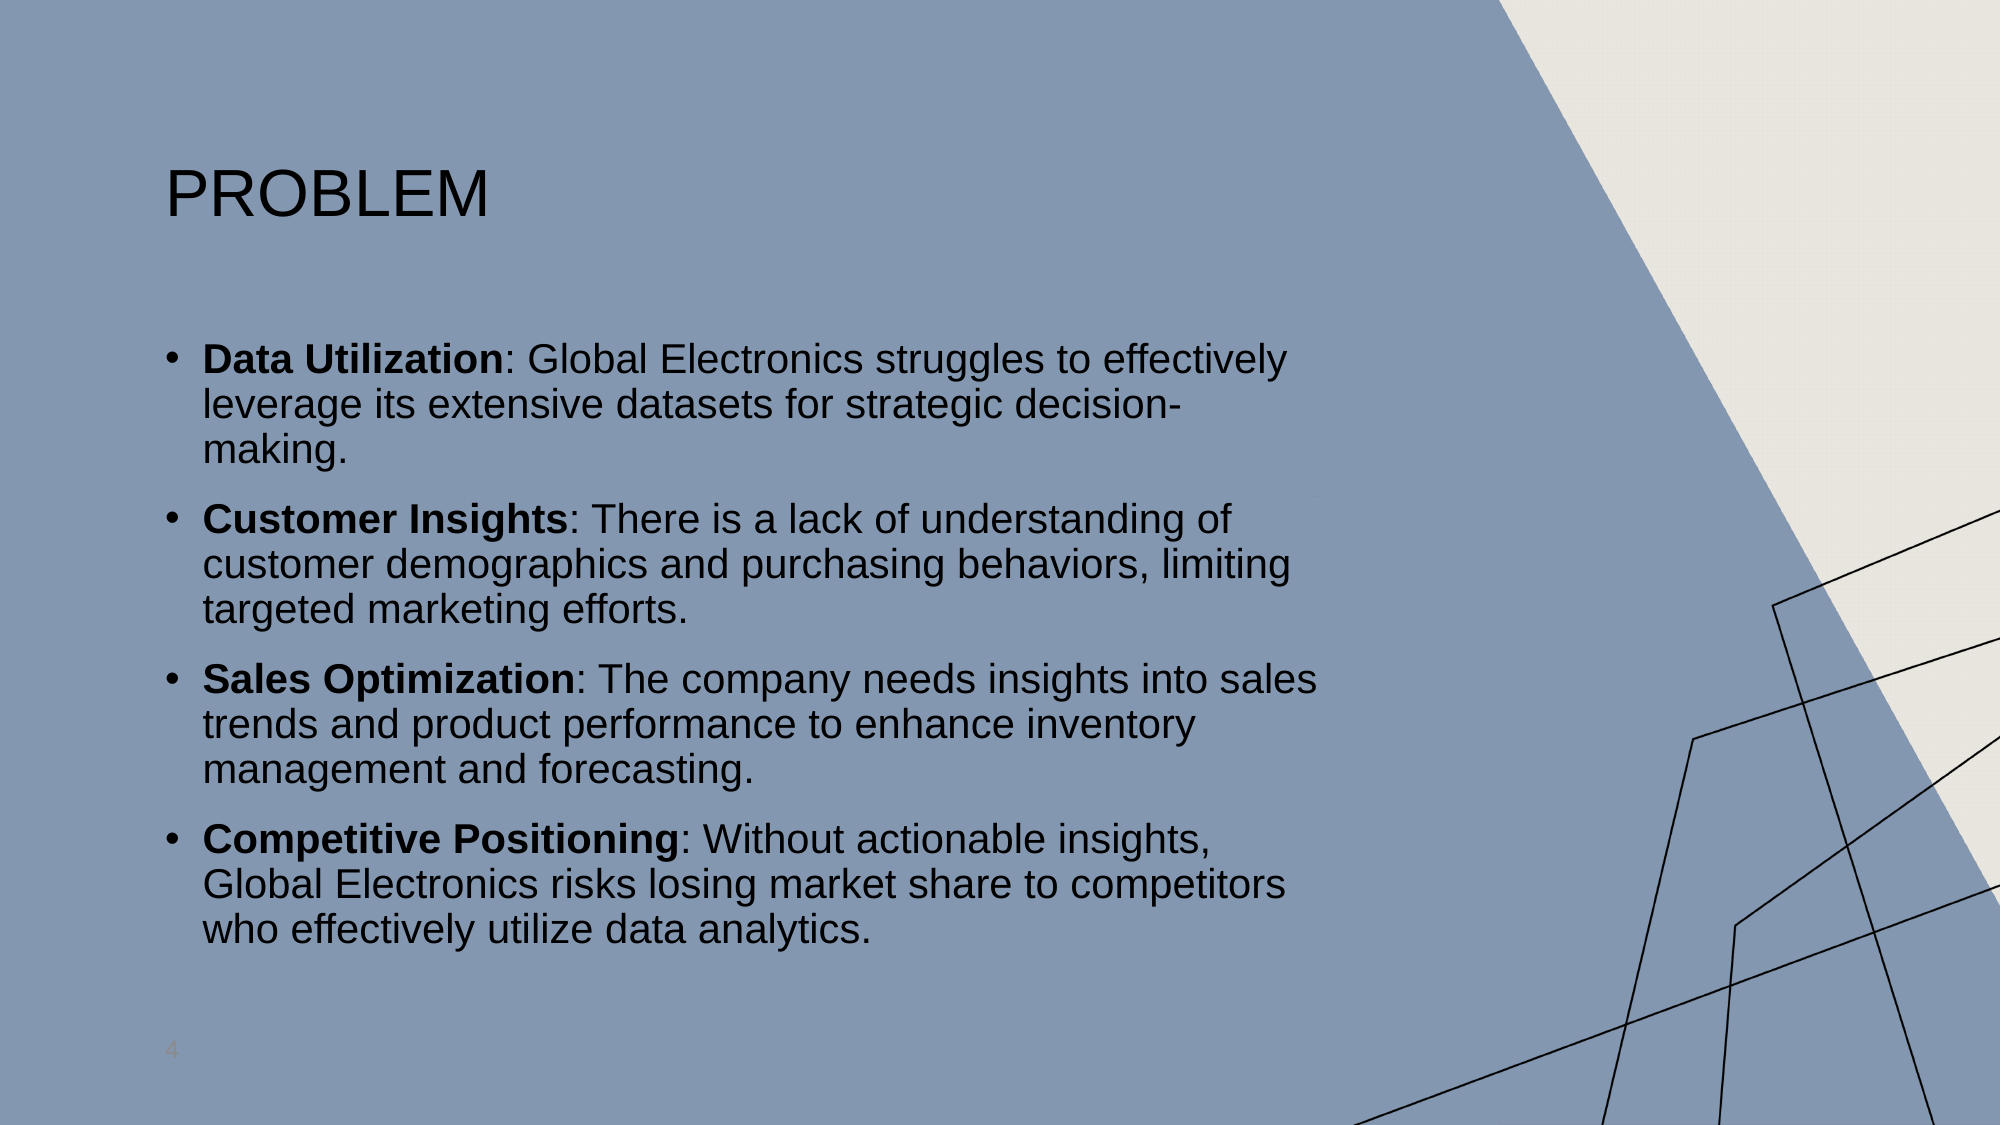

# Problem
Data Utilization: Global Electronics struggles to effectively leverage its extensive datasets for strategic decision-making.
Customer Insights: There is a lack of understanding of customer demographics and purchasing behaviors, limiting targeted marketing efforts.
Sales Optimization: The company needs insights into sales trends and product performance to enhance inventory management and forecasting.
Competitive Positioning: Without actionable insights, Global Electronics risks losing market share to competitors who effectively utilize data analytics.

4